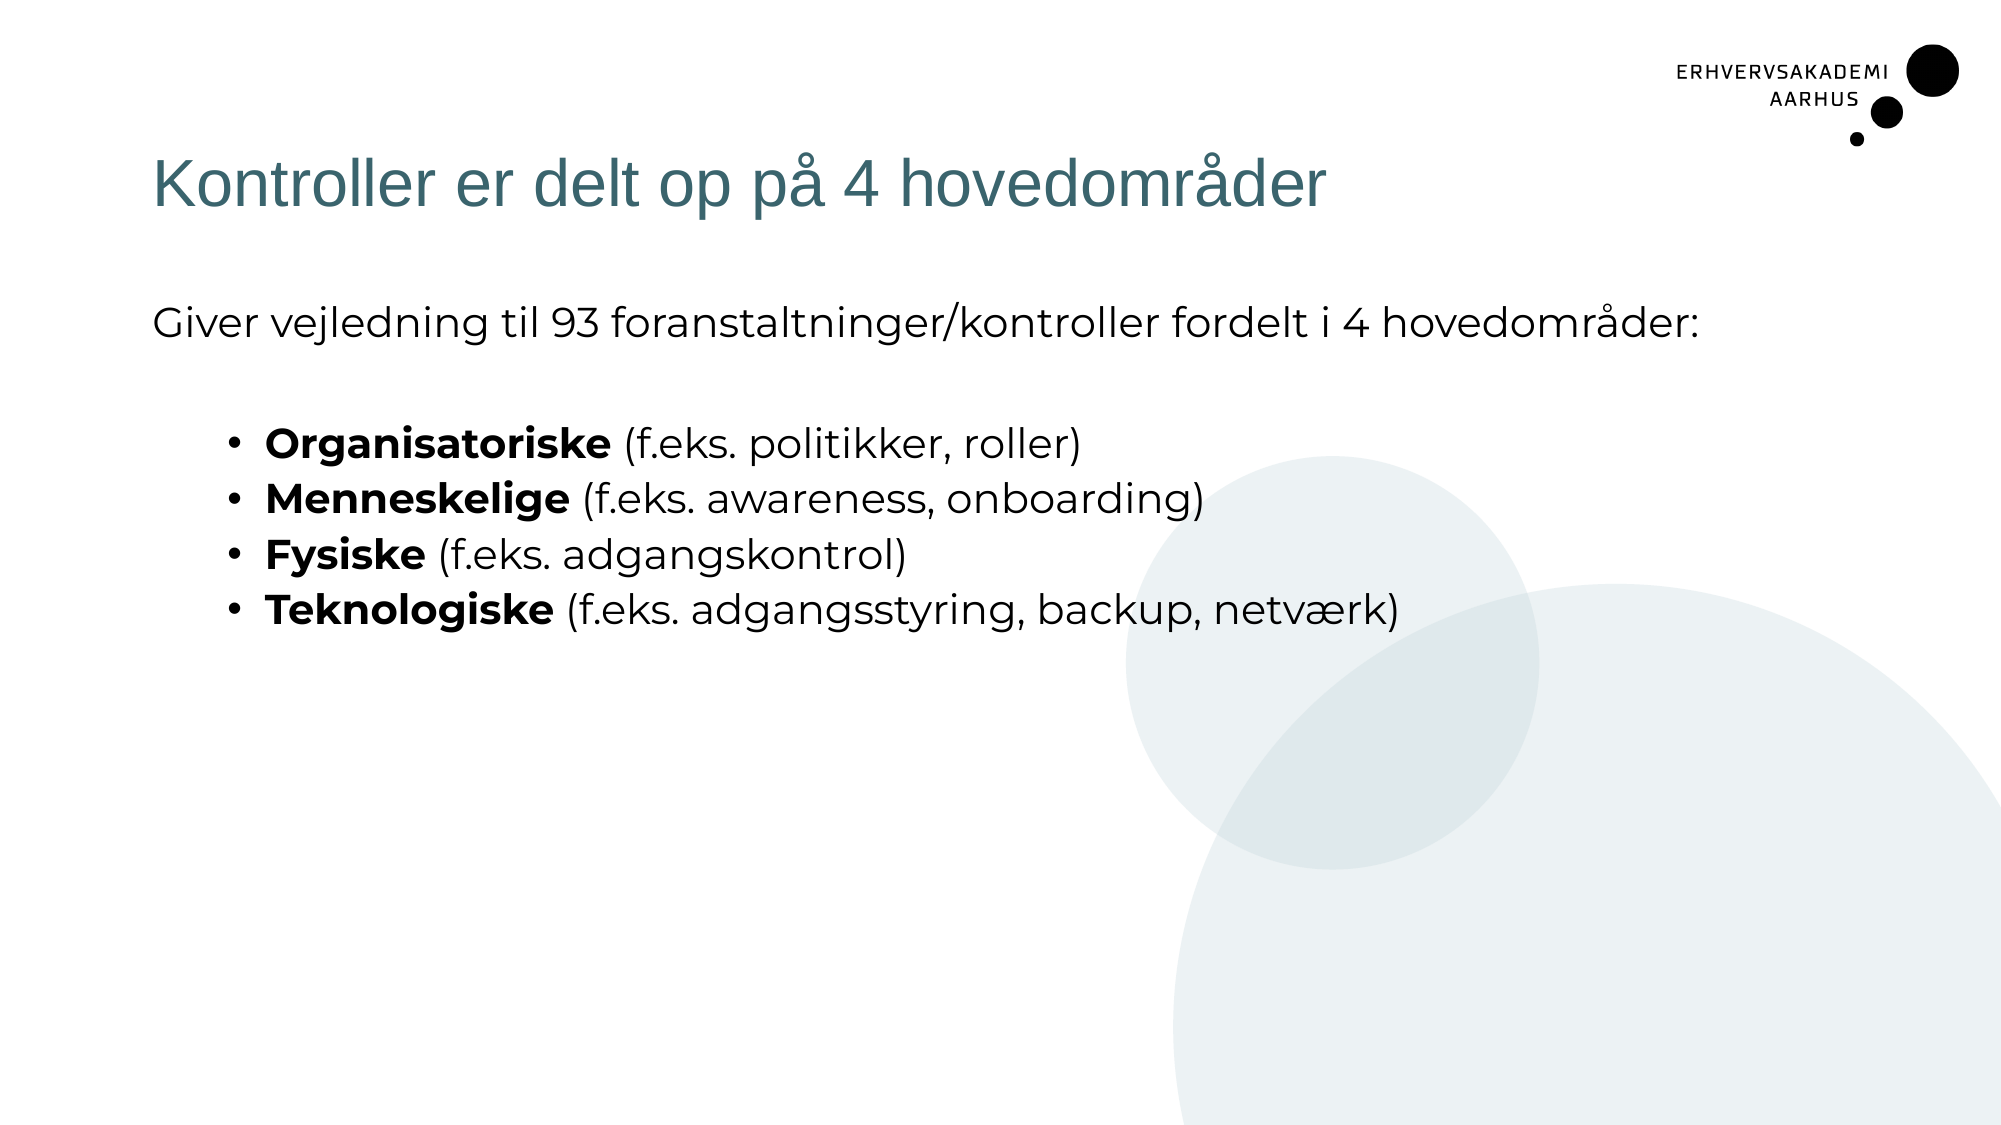

# Kontroller er delt op på 4 hovedområder
Giver vejledning til 93 foranstaltninger/kontroller fordelt i 4 hovedområder:

Organisatoriske (f.eks. politikker, roller)
Menneskelige (f.eks. awareness, onboarding)
Fysiske (f.eks. adgangskontrol)
Teknologiske (f.eks. adgangsstyring, backup, netværk)